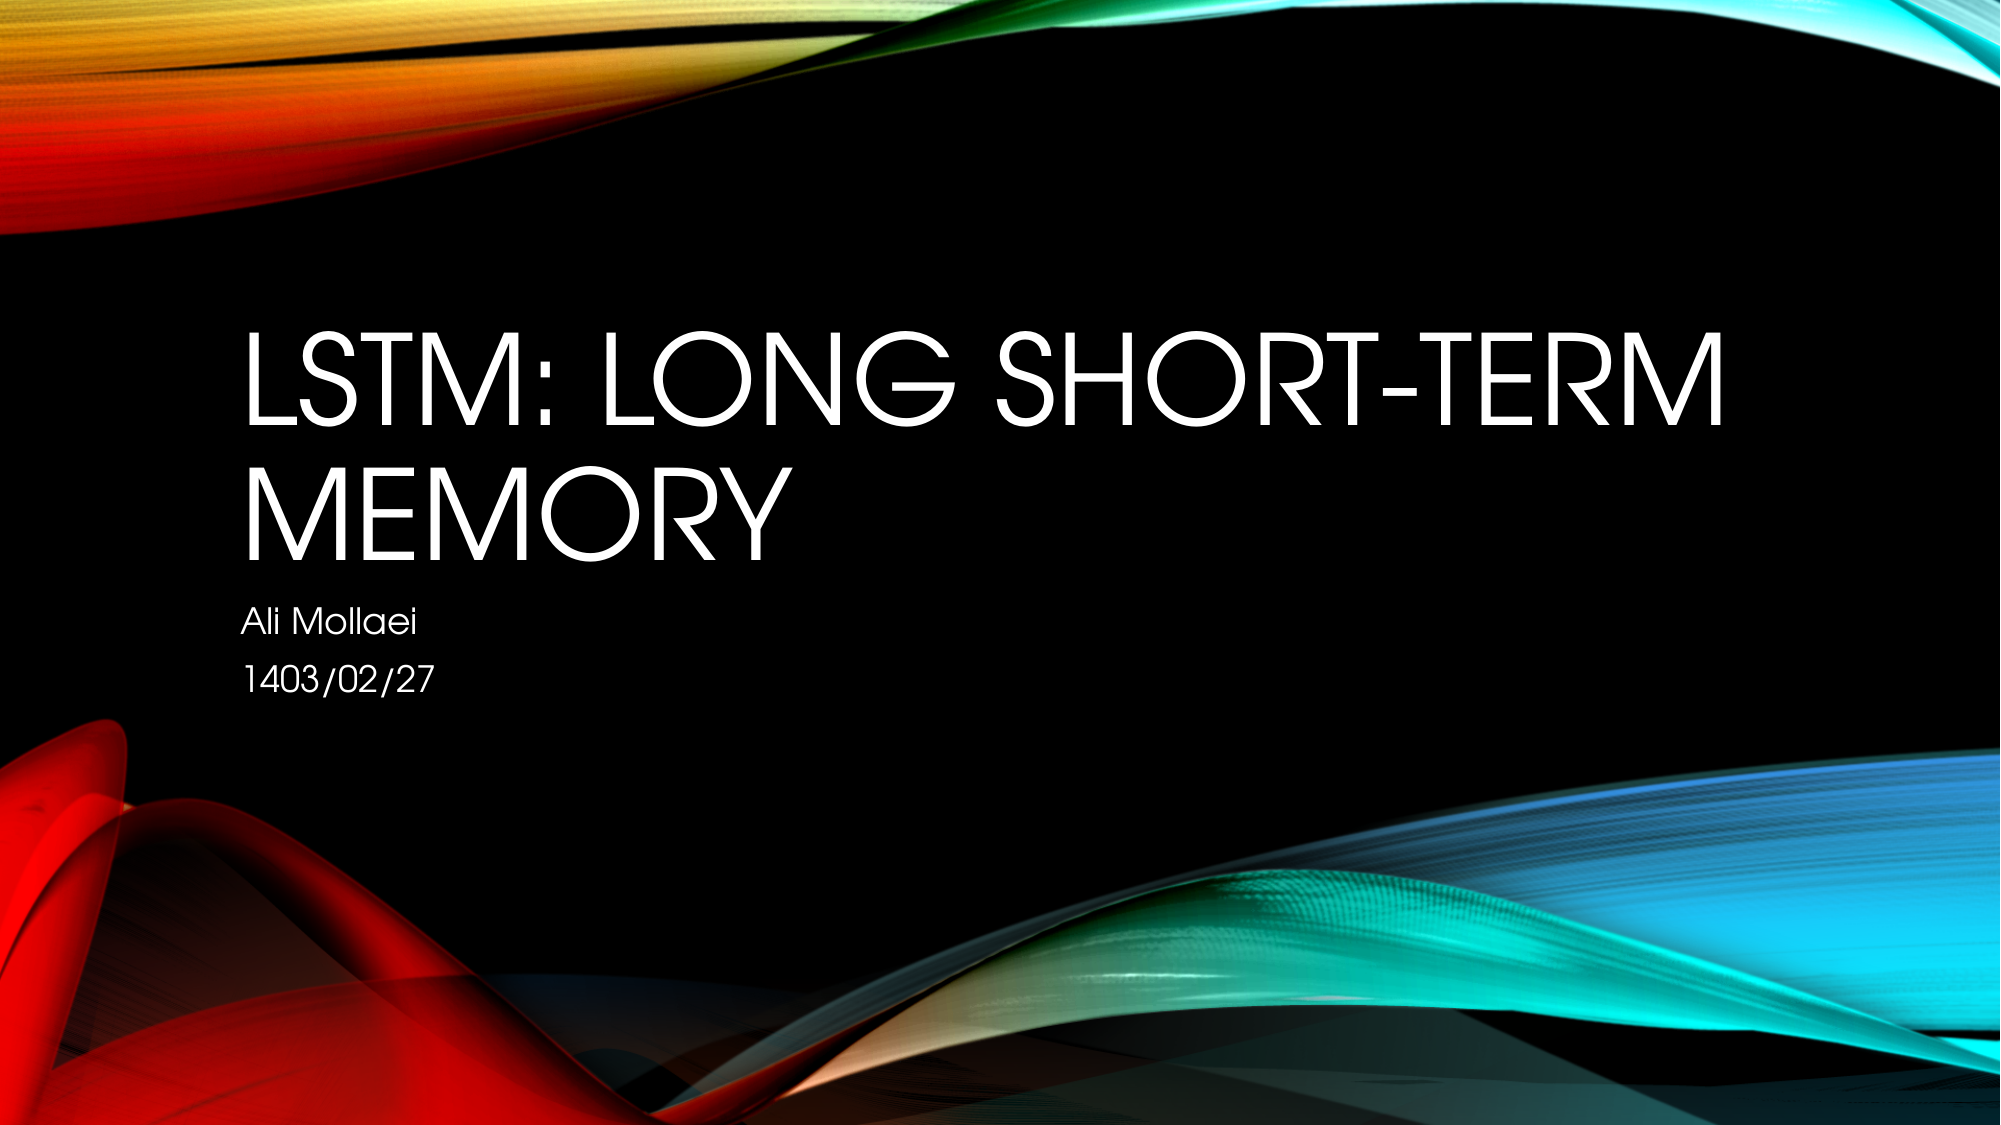

# LSTM: Long Short-term memory
Ali Mollaei
1403/02/27